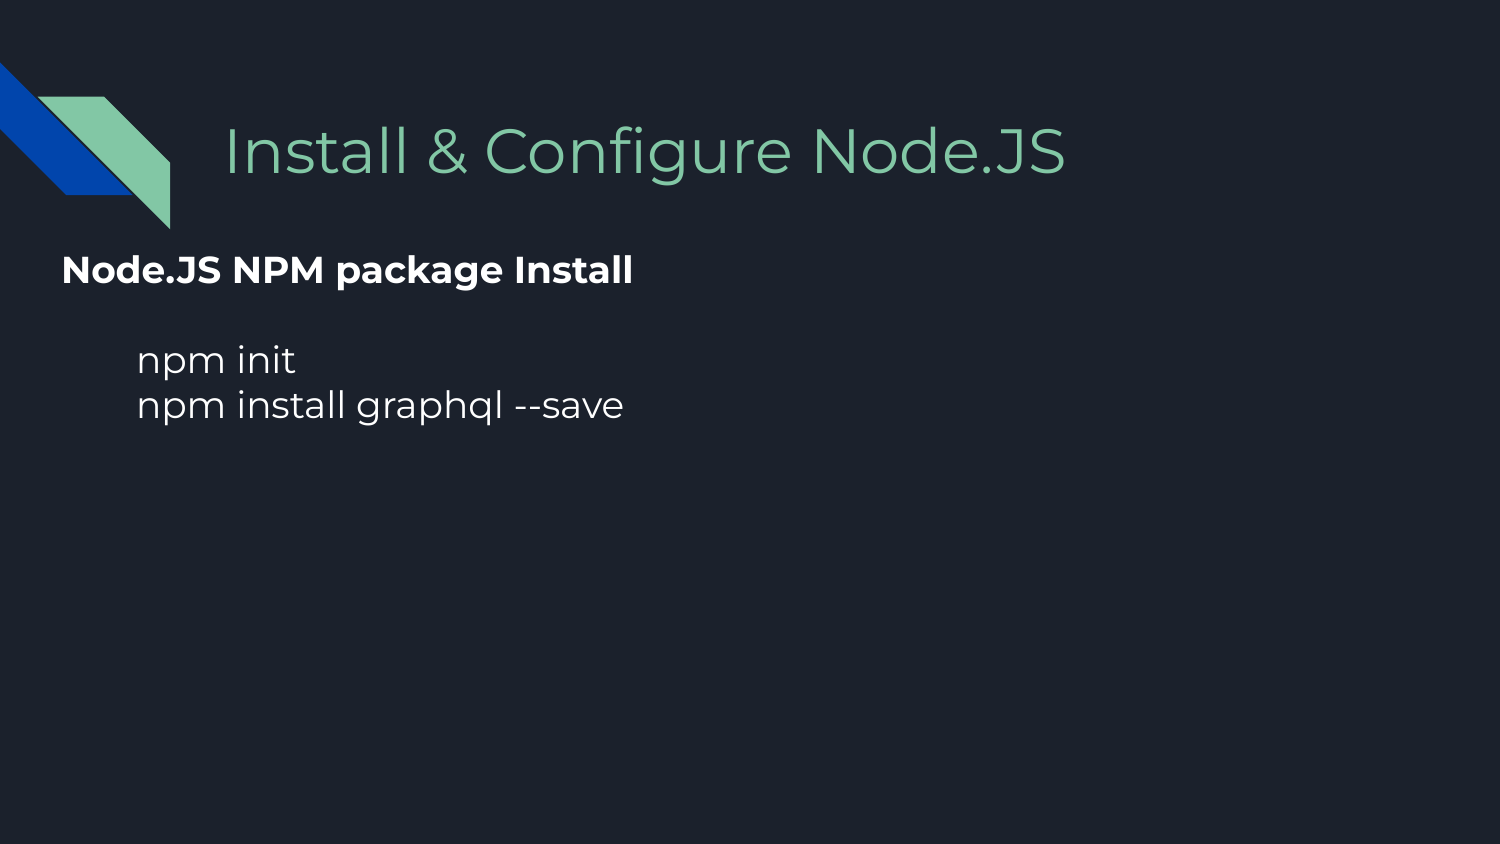

Install & Configure Node.JS

# Node.JS NPM package Install

npm init
npm install graphql --save